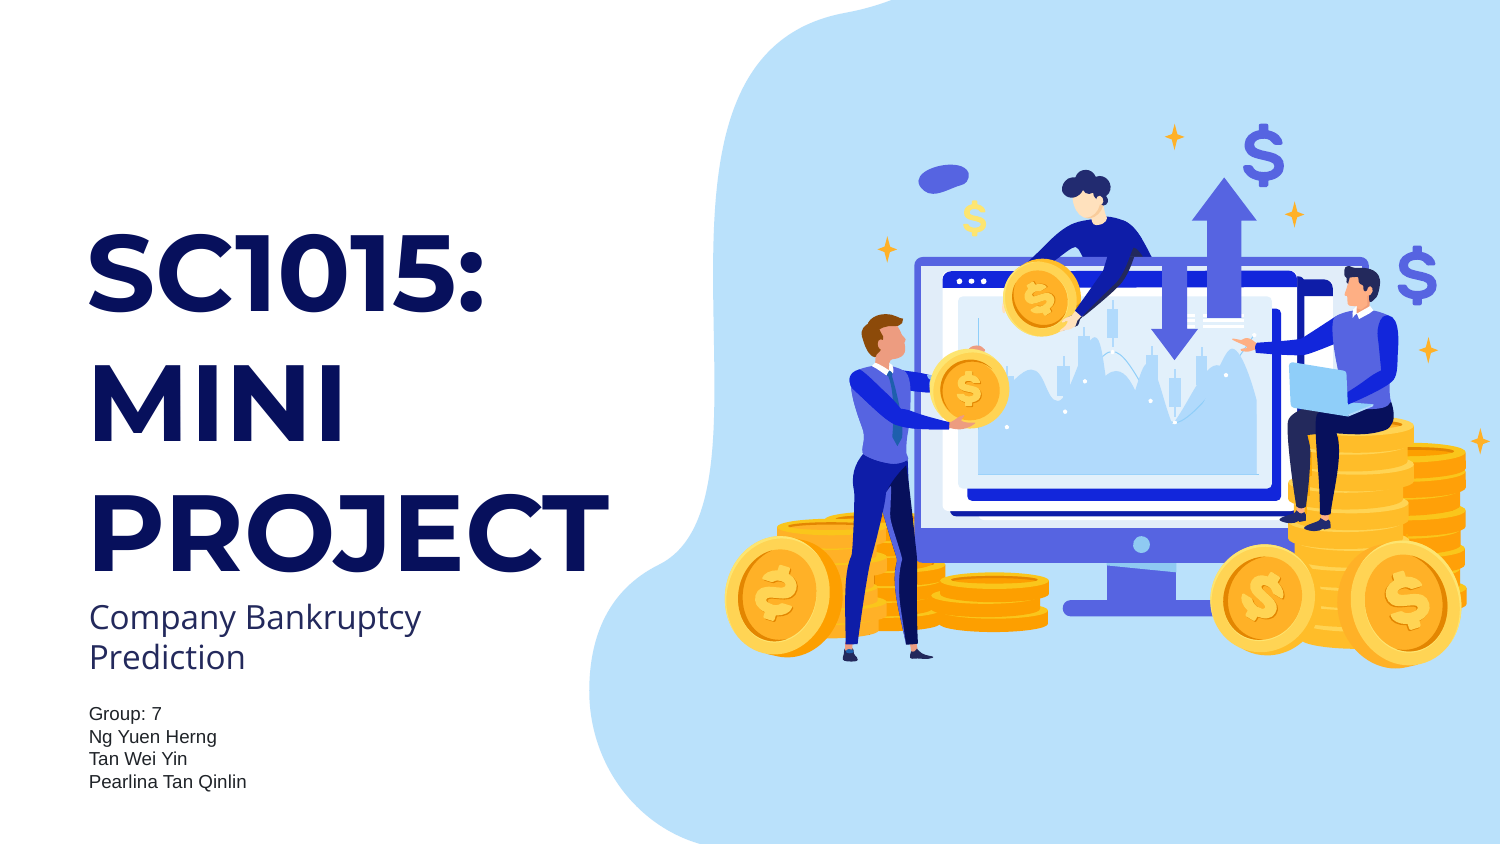

# SC1015:
MINI PROJECT

Company Bankruptcy Prediction

Group: 7
Ng Yuen Herng
Tan Wei Yin
Pearlina Tan Qinlin